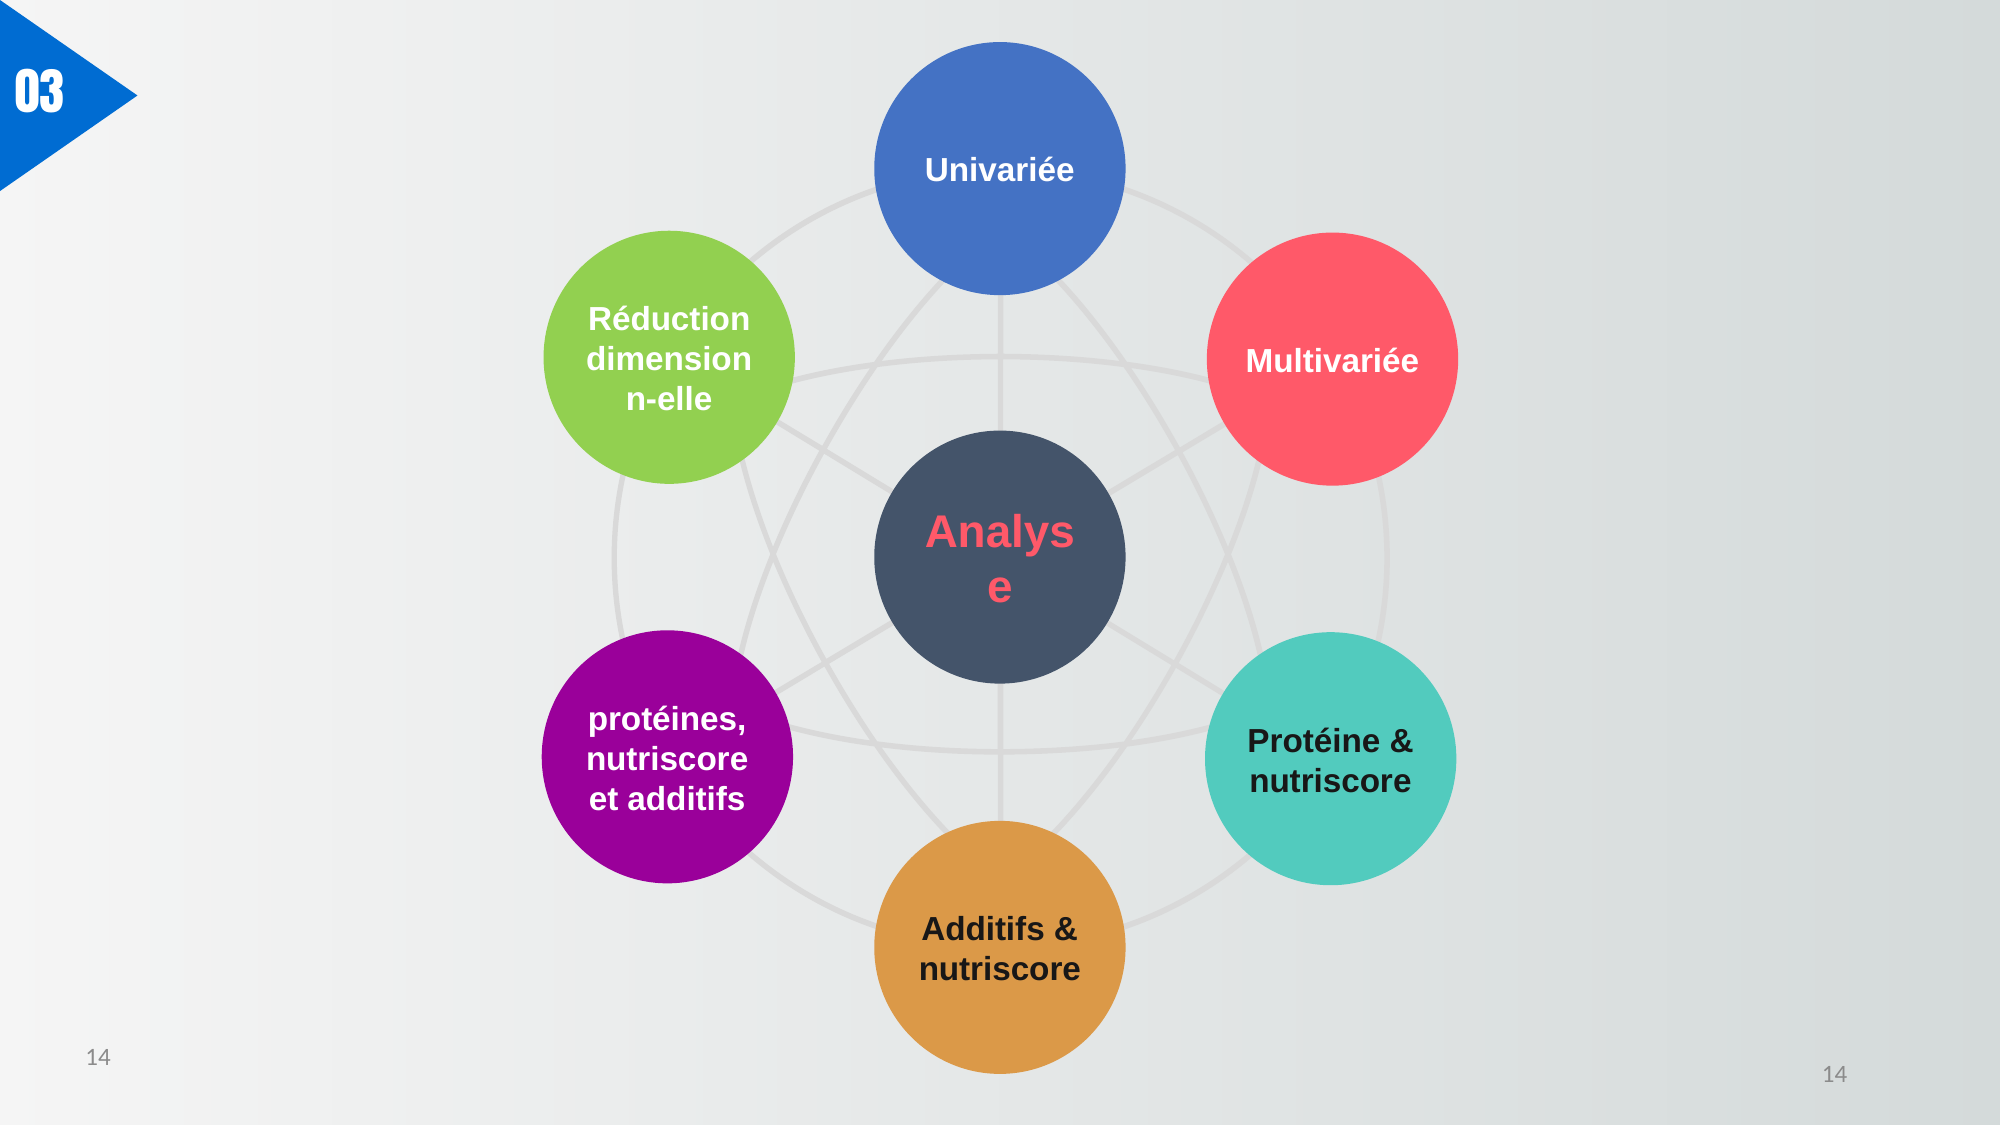

Univariée

Réduction dimensionn-elle
Multivariée
Analyse
protéines, nutriscore et additifs
Protéine & nutriscore
Additifs & nutriscore
03
14
14